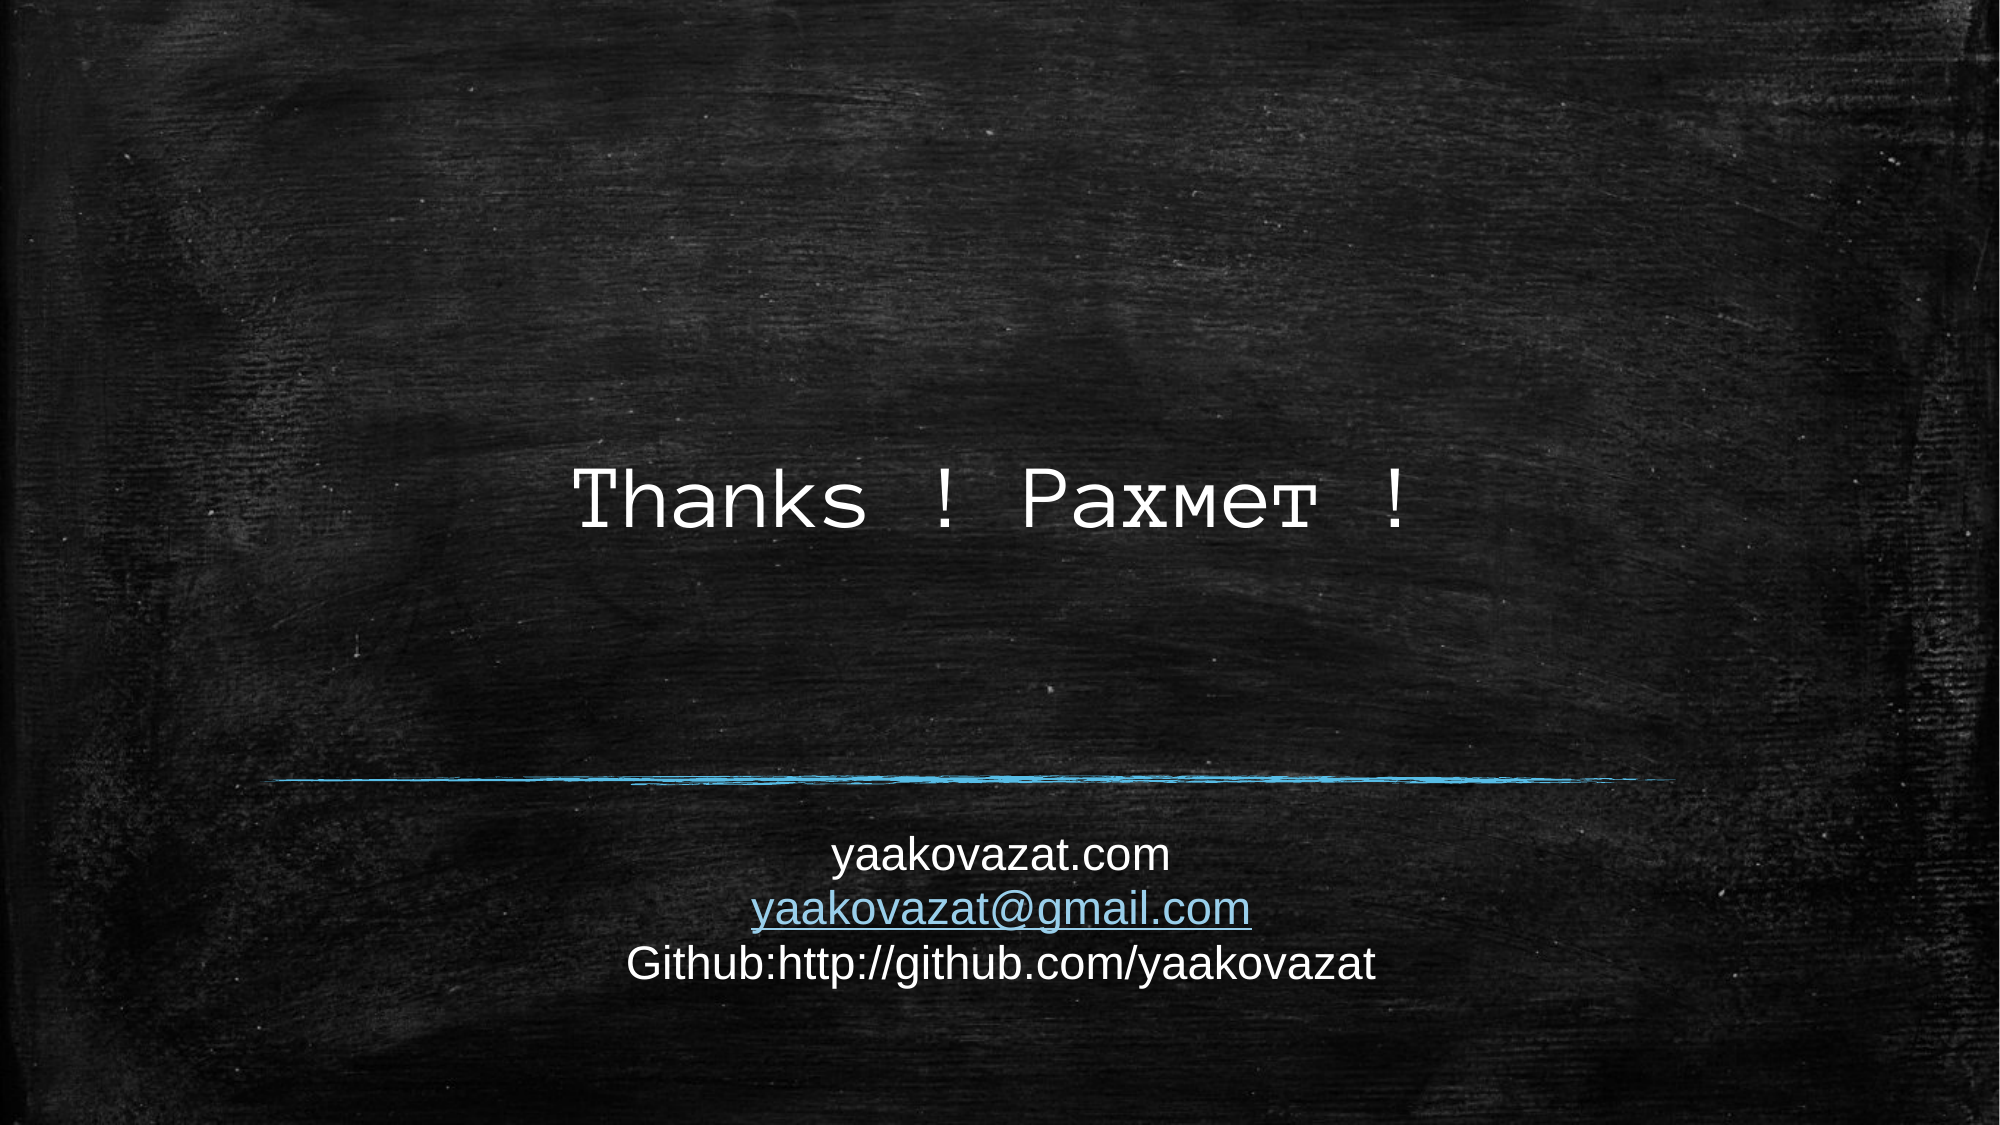

# Thanks ! Рахмет !
yaakovazat.com
yaakovazat@gmail.com
Github:http://github.com/yaakovazat